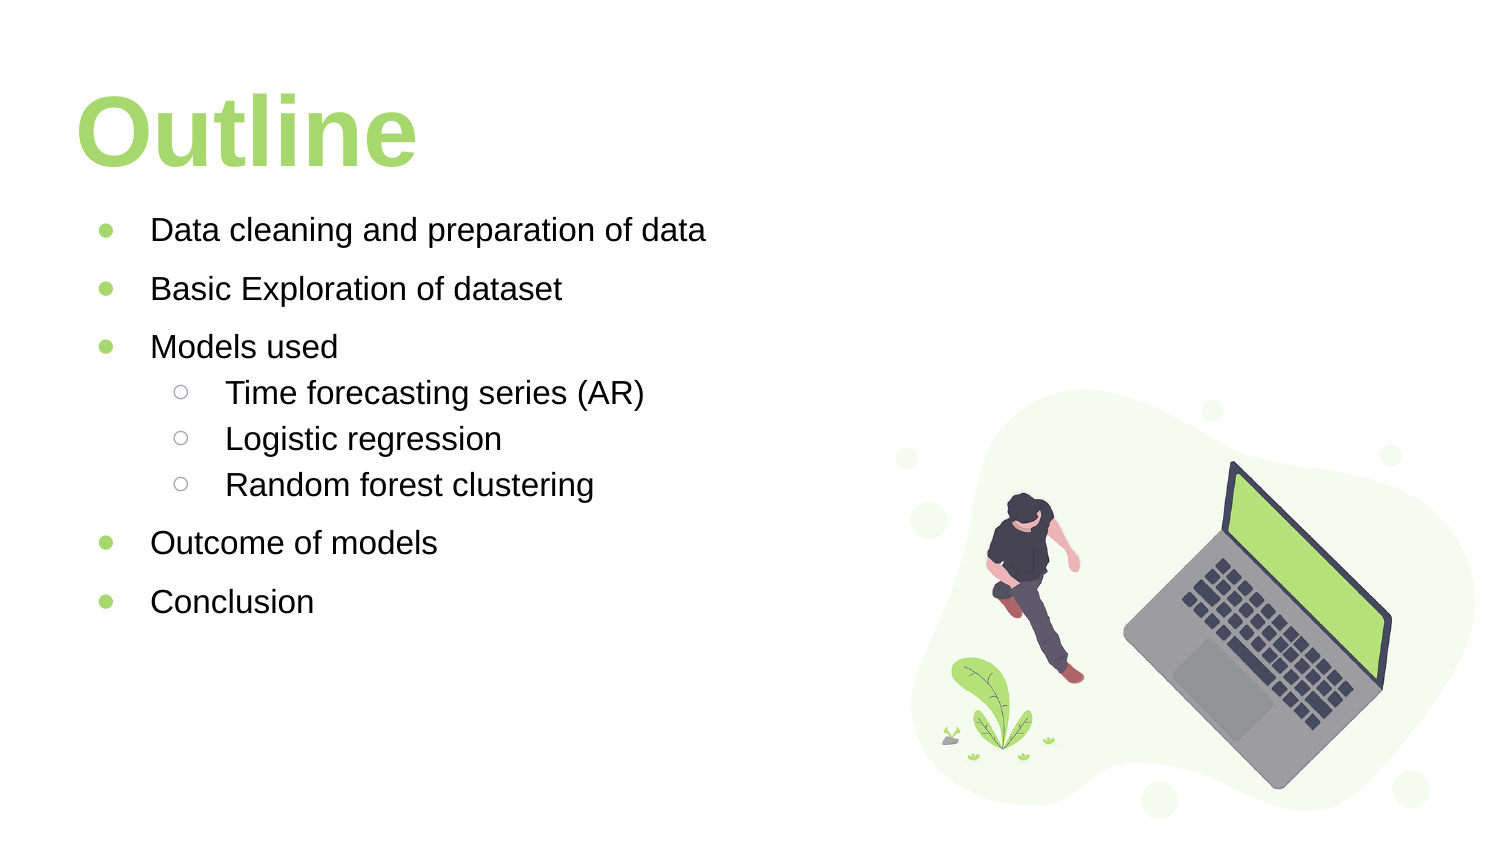

# Outline
Data cleaning and preparation of data
Basic Exploration of dataset
Models used
Time forecasting series (AR)
Logistic regression
Random forest clustering
Outcome of models
Conclusion